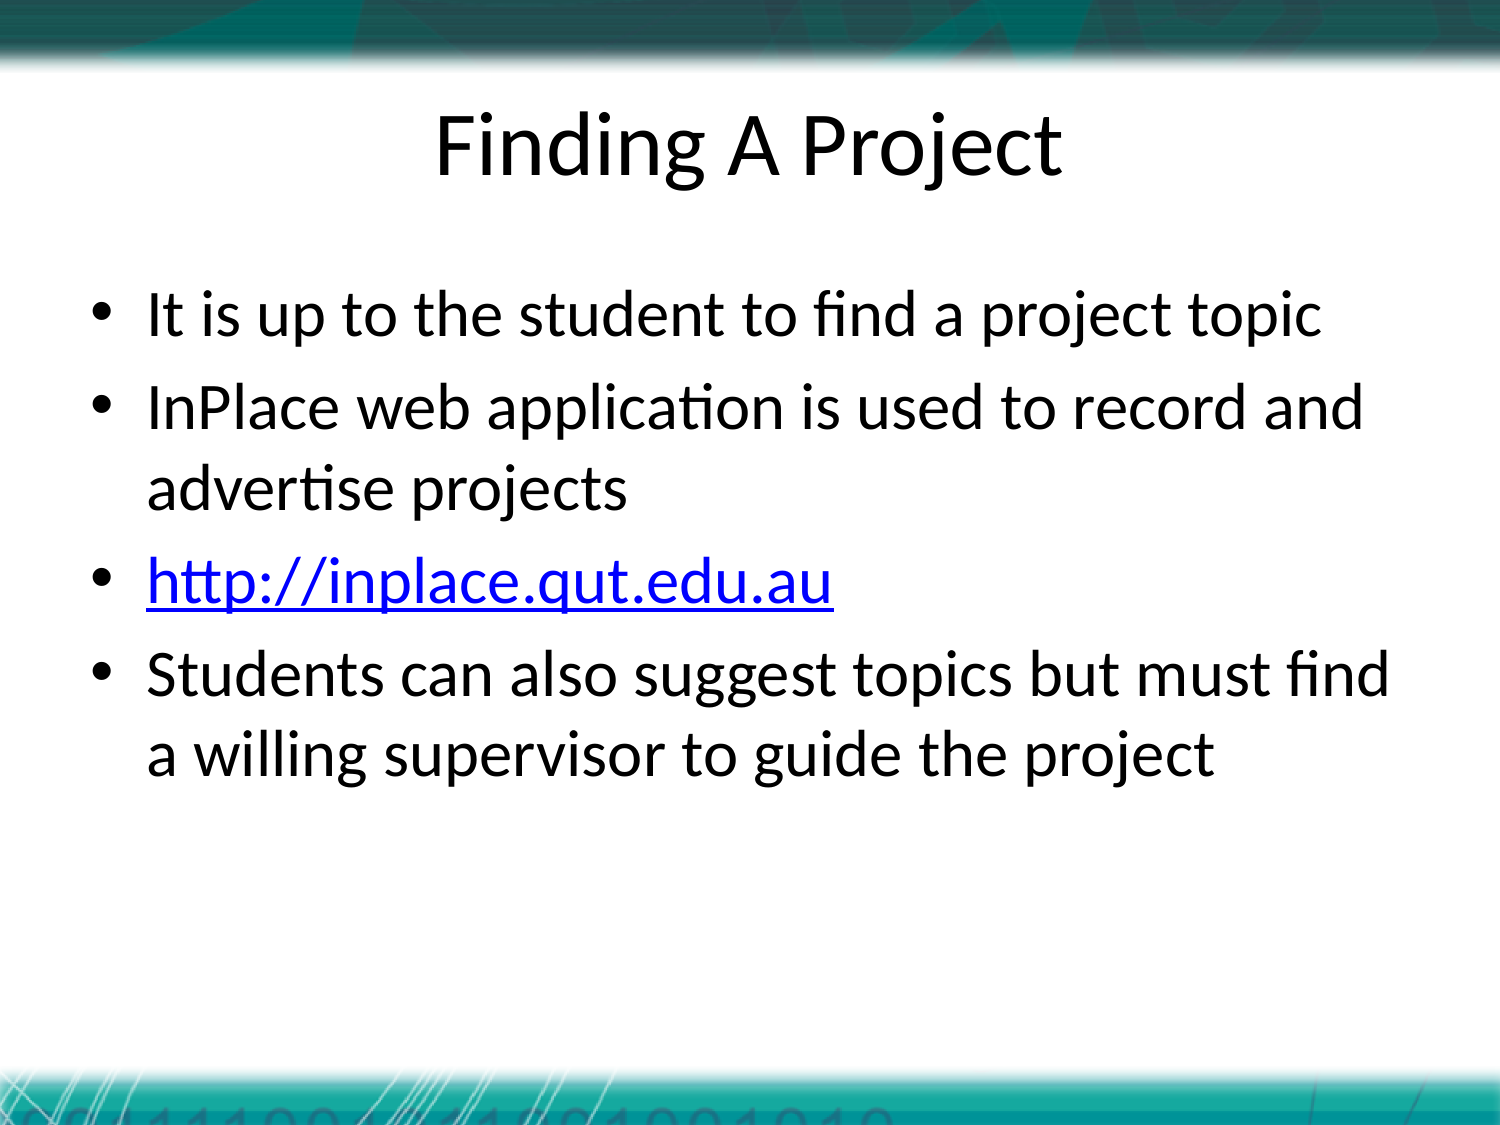

# Finding A Project
It is up to the student to find a project topic
InPlace web application is used to record and advertise projects
http://inplace.qut.edu.au
Students can also suggest topics but must find a willing supervisor to guide the project